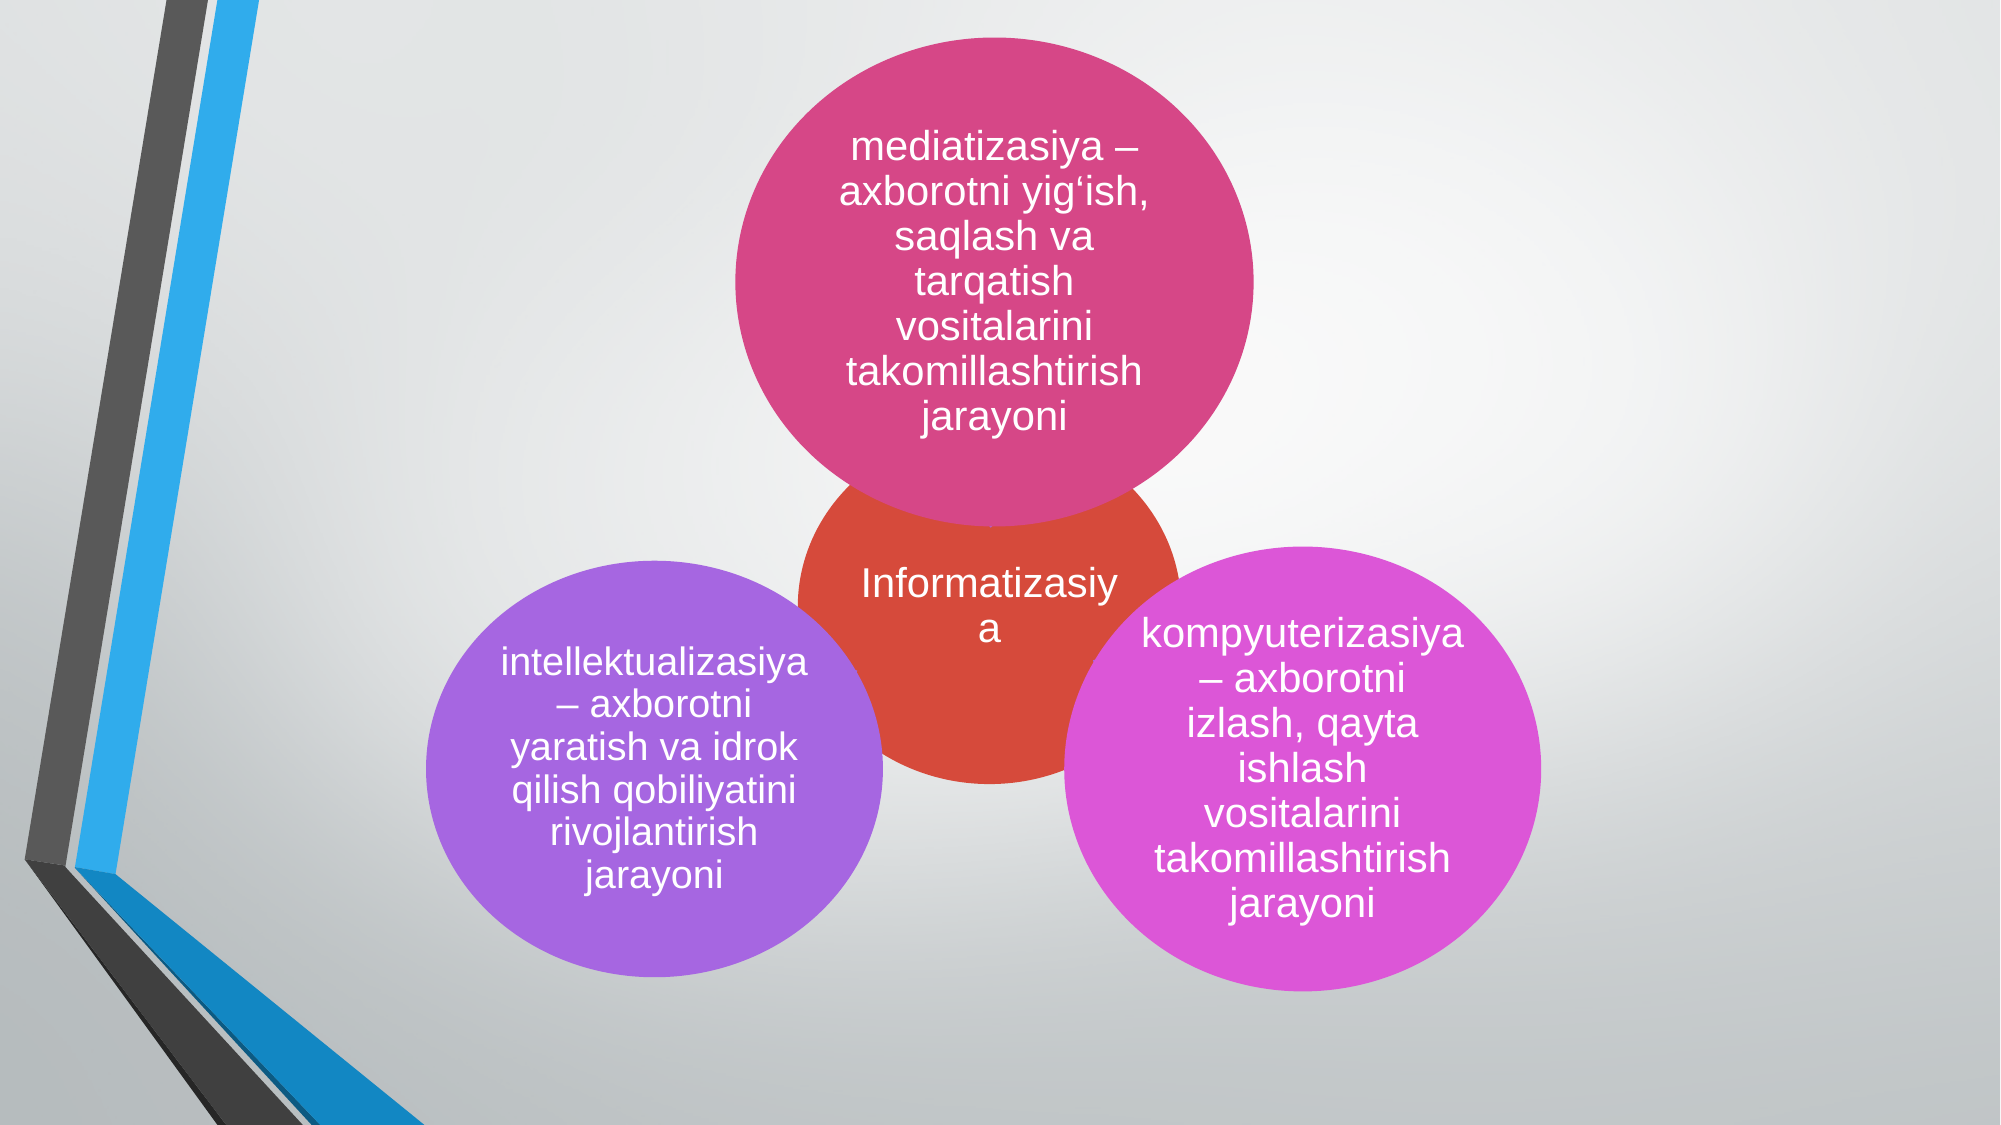

Informatizasiya

mediatizasiya – axborotni yig‘ish, saqlash va tarqatish vositalarini takomillashtirish jarayoni

kompyuterizasiya – axborotni izlash, qayta ishlash vositalarini takomillashtirish jarayoni

intellektualizasiya – axborotni yaratish va idrok qilish qobiliyatini rivojlantirish jarayoni